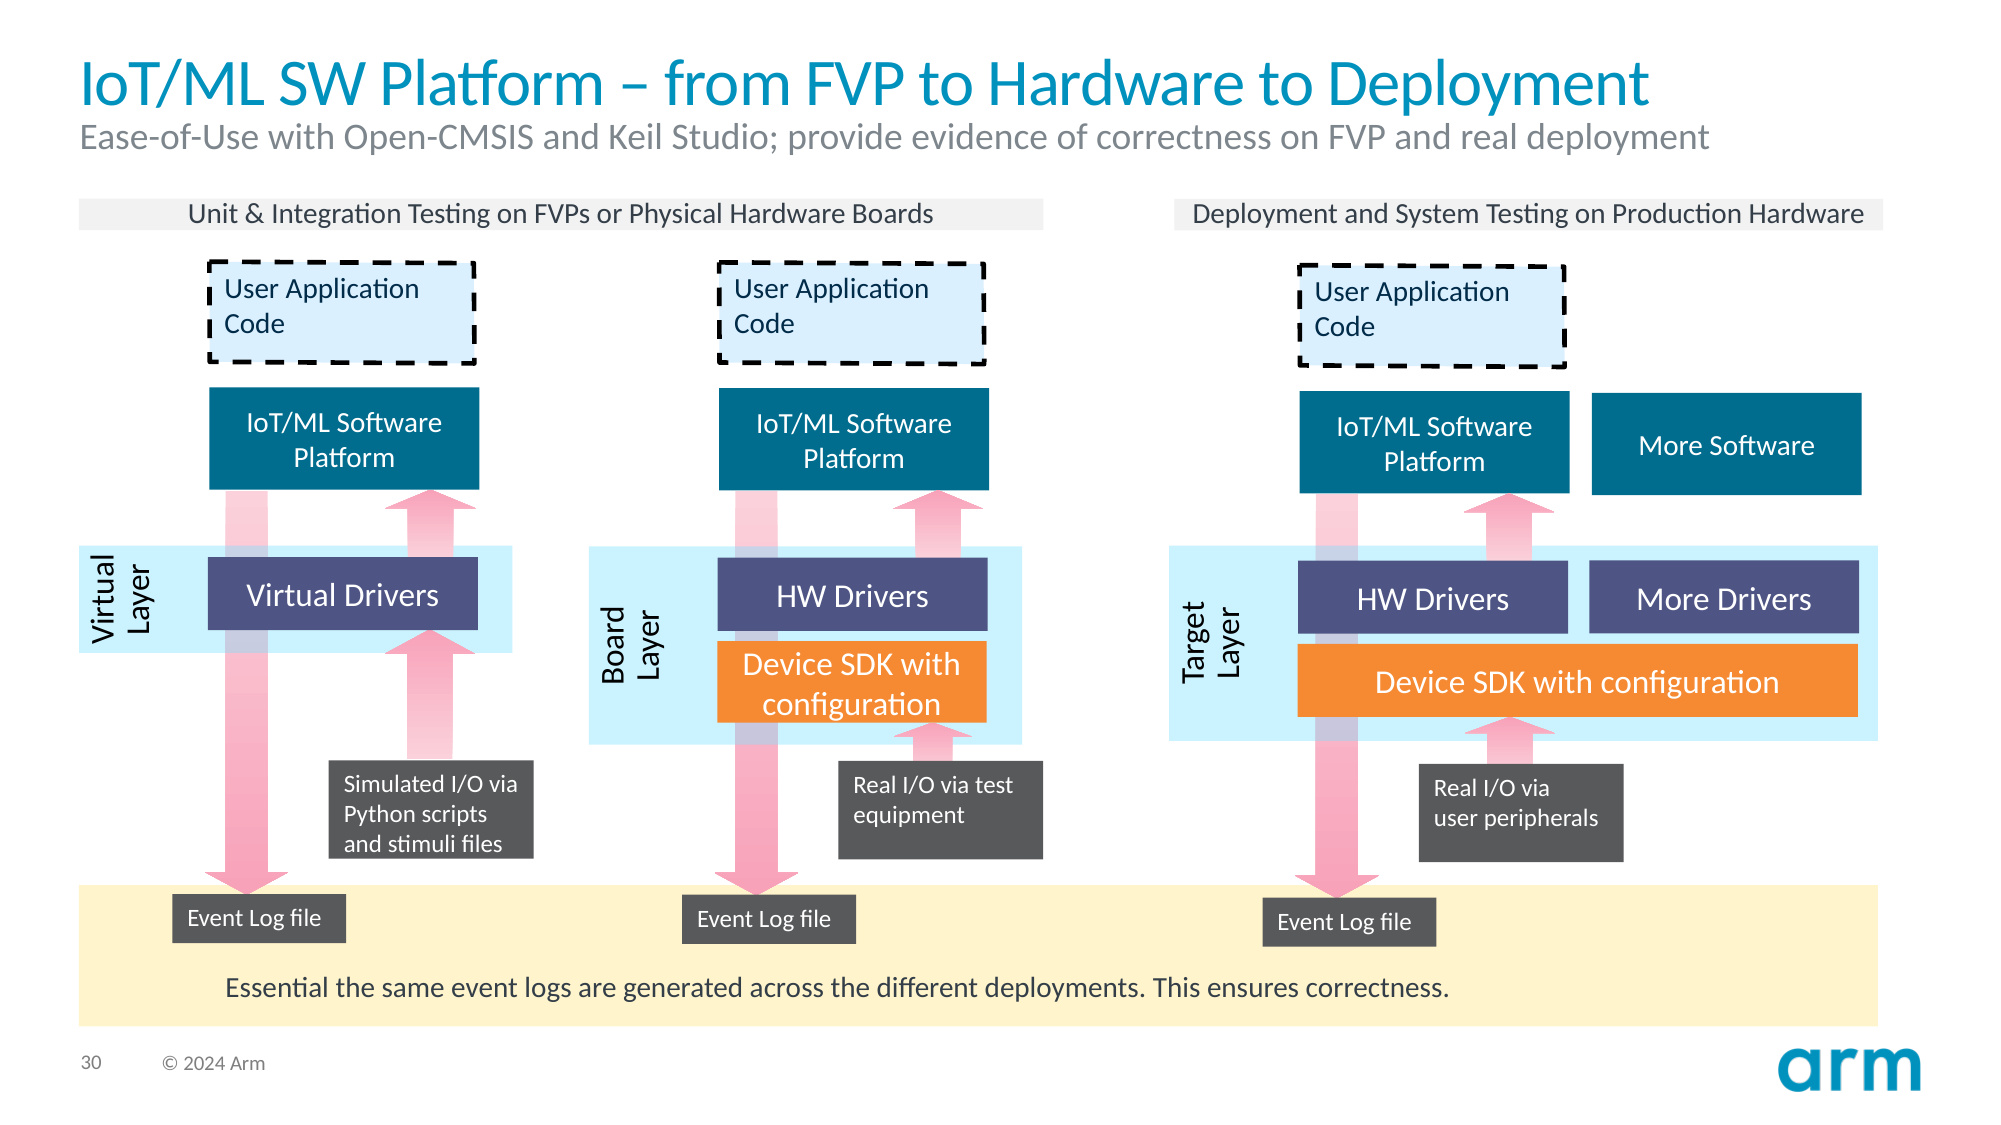

# IoT/ML SW Platform – from FVP to Hardware to Deployment
Ease-of-Use with Open-CMSIS and Keil Studio; provide evidence of correctness on FVP and real deployment
Unit & Integration Testing on FVPs or Physical Hardware Boards
Deployment and System Testing on Production Hardware
User Application Code
User Application Code
User Application Code
IoT/ML Software Platform
IoT/ML Software
Platform
IoT/ML Software Platform
More Software

Virtual
Layer
Target
Layer
Board
Layer
Virtual Drivers
HW Drivers
More Drivers
HW Drivers

Device SDK with configuration
Device SDK with configuration

Simulated I/O via Python scripts and stimuli files
Real I/O via test equipment
Real I/O via
user peripherals

Event Log file
Event Log file
Event Log file
Essential the same event logs are generated across the different deployments. This ensures correctness.